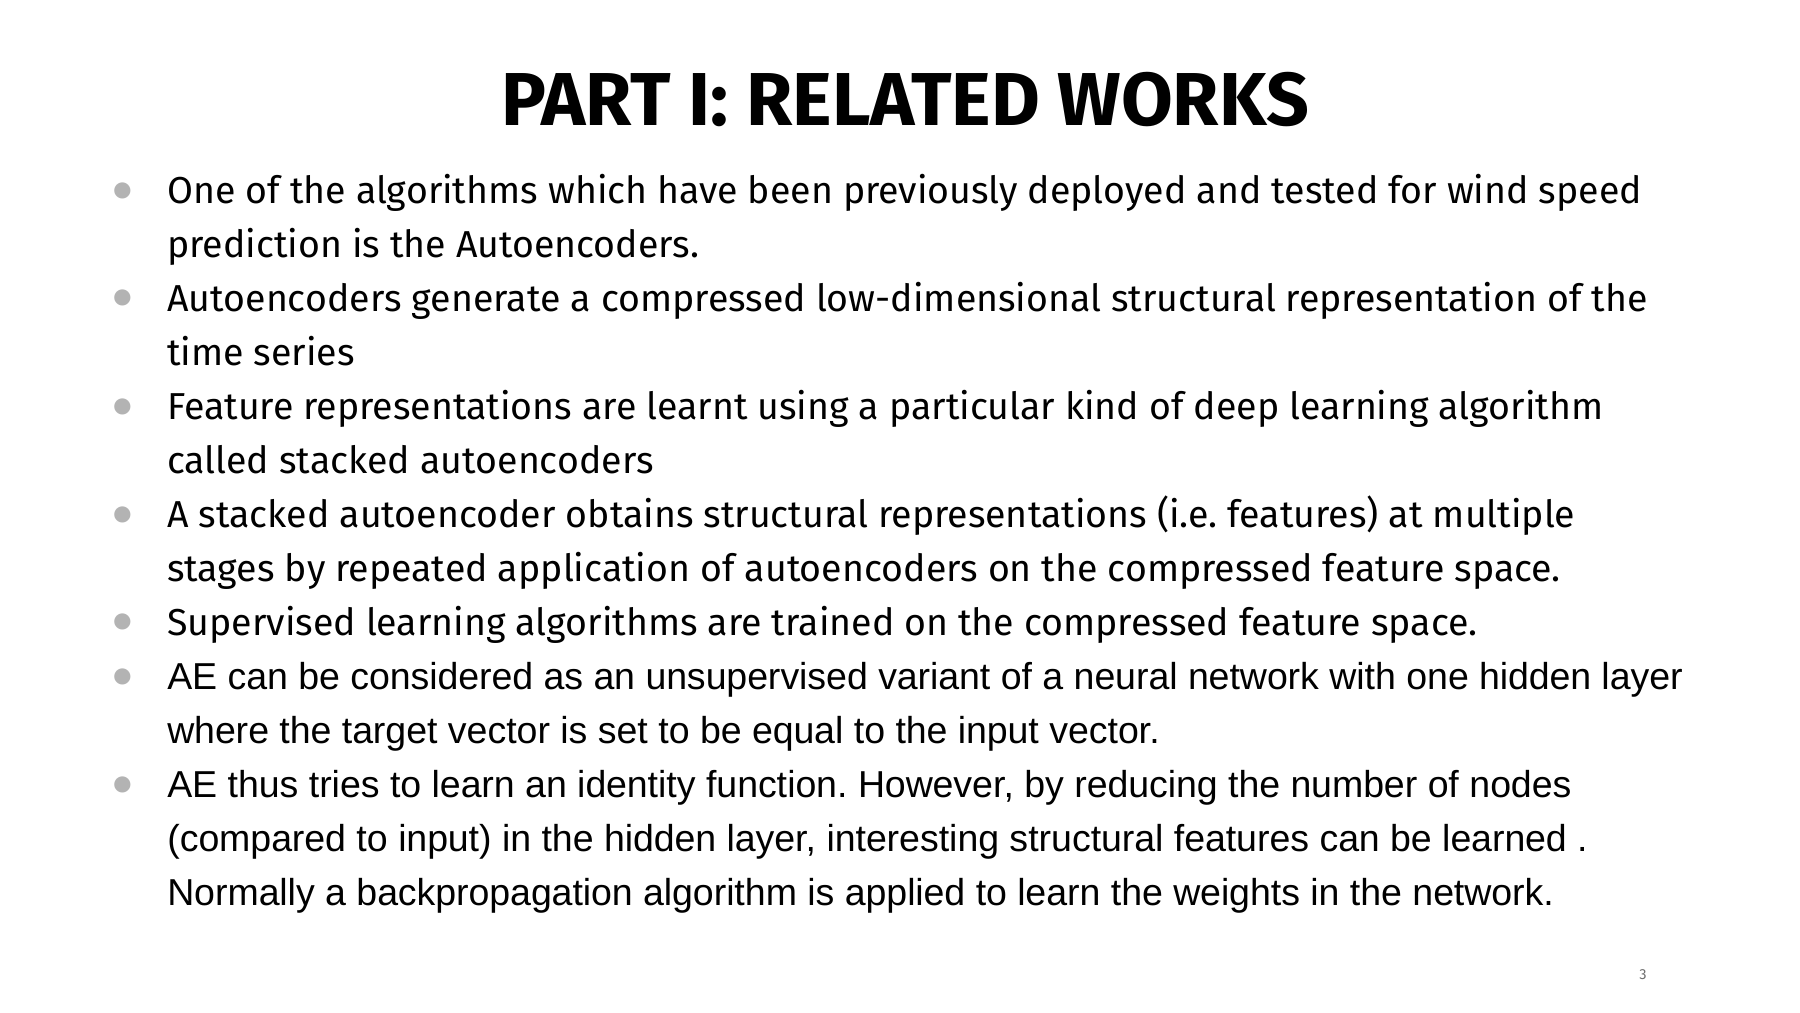

# PART I: RELATED WORKS
One of the algorithms which have been previously deployed and tested for wind speed prediction is the Autoencoders.
Autoencoders generate a compressed low-dimensional structural representation of the time series
Feature representations are learnt using a particular kind of deep learning algorithm called stacked autoencoders
A stacked autoencoder obtains structural representations (i.e. features) at multiple stages by repeated application of autoencoders on the compressed feature space.
Supervised learning algorithms are trained on the compressed feature space.
AE can be considered as an unsupervised variant of a neural network with one hidden layer where the target vector is set to be equal to the input vector.
AE thus tries to learn an identity function. However, by reducing the number of nodes (compared to input) in the hidden layer, interesting structural features can be learned . Normally a backpropagation algorithm is applied to learn the weights in the network.